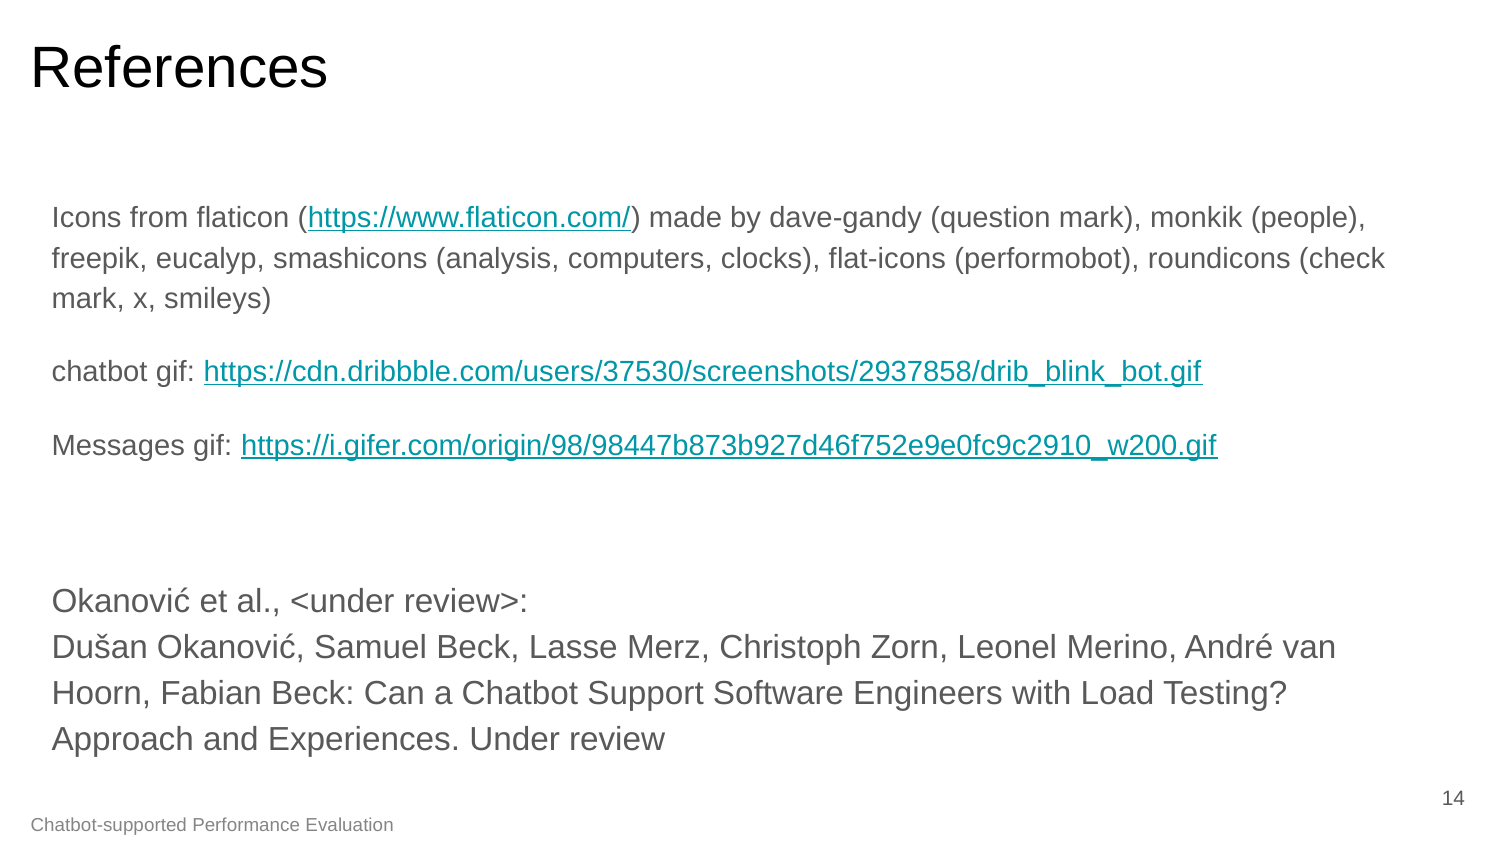

# References
Icons from flaticon (https://www.flaticon.com/) made by dave-gandy (question mark), monkik (people), freepik, eucalyp, smashicons (analysis, computers, clocks), flat-icons (performobot), roundicons (check mark, x, smileys)
chatbot gif: https://cdn.dribbble.com/users/37530/screenshots/2937858/drib_blink_bot.gif
Messages gif: https://i.gifer.com/origin/98/98447b873b927d46f752e9e0fc9c2910_w200.gif

Okanović et al., <under review>:
Dušan Okanović, Samuel Beck, Lasse Merz, Christoph Zorn, Leonel Merino, André van Hoorn, Fabian Beck: Can a Chatbot Support Software Engineers with Load Testing? Approach and Experiences. Under review

14